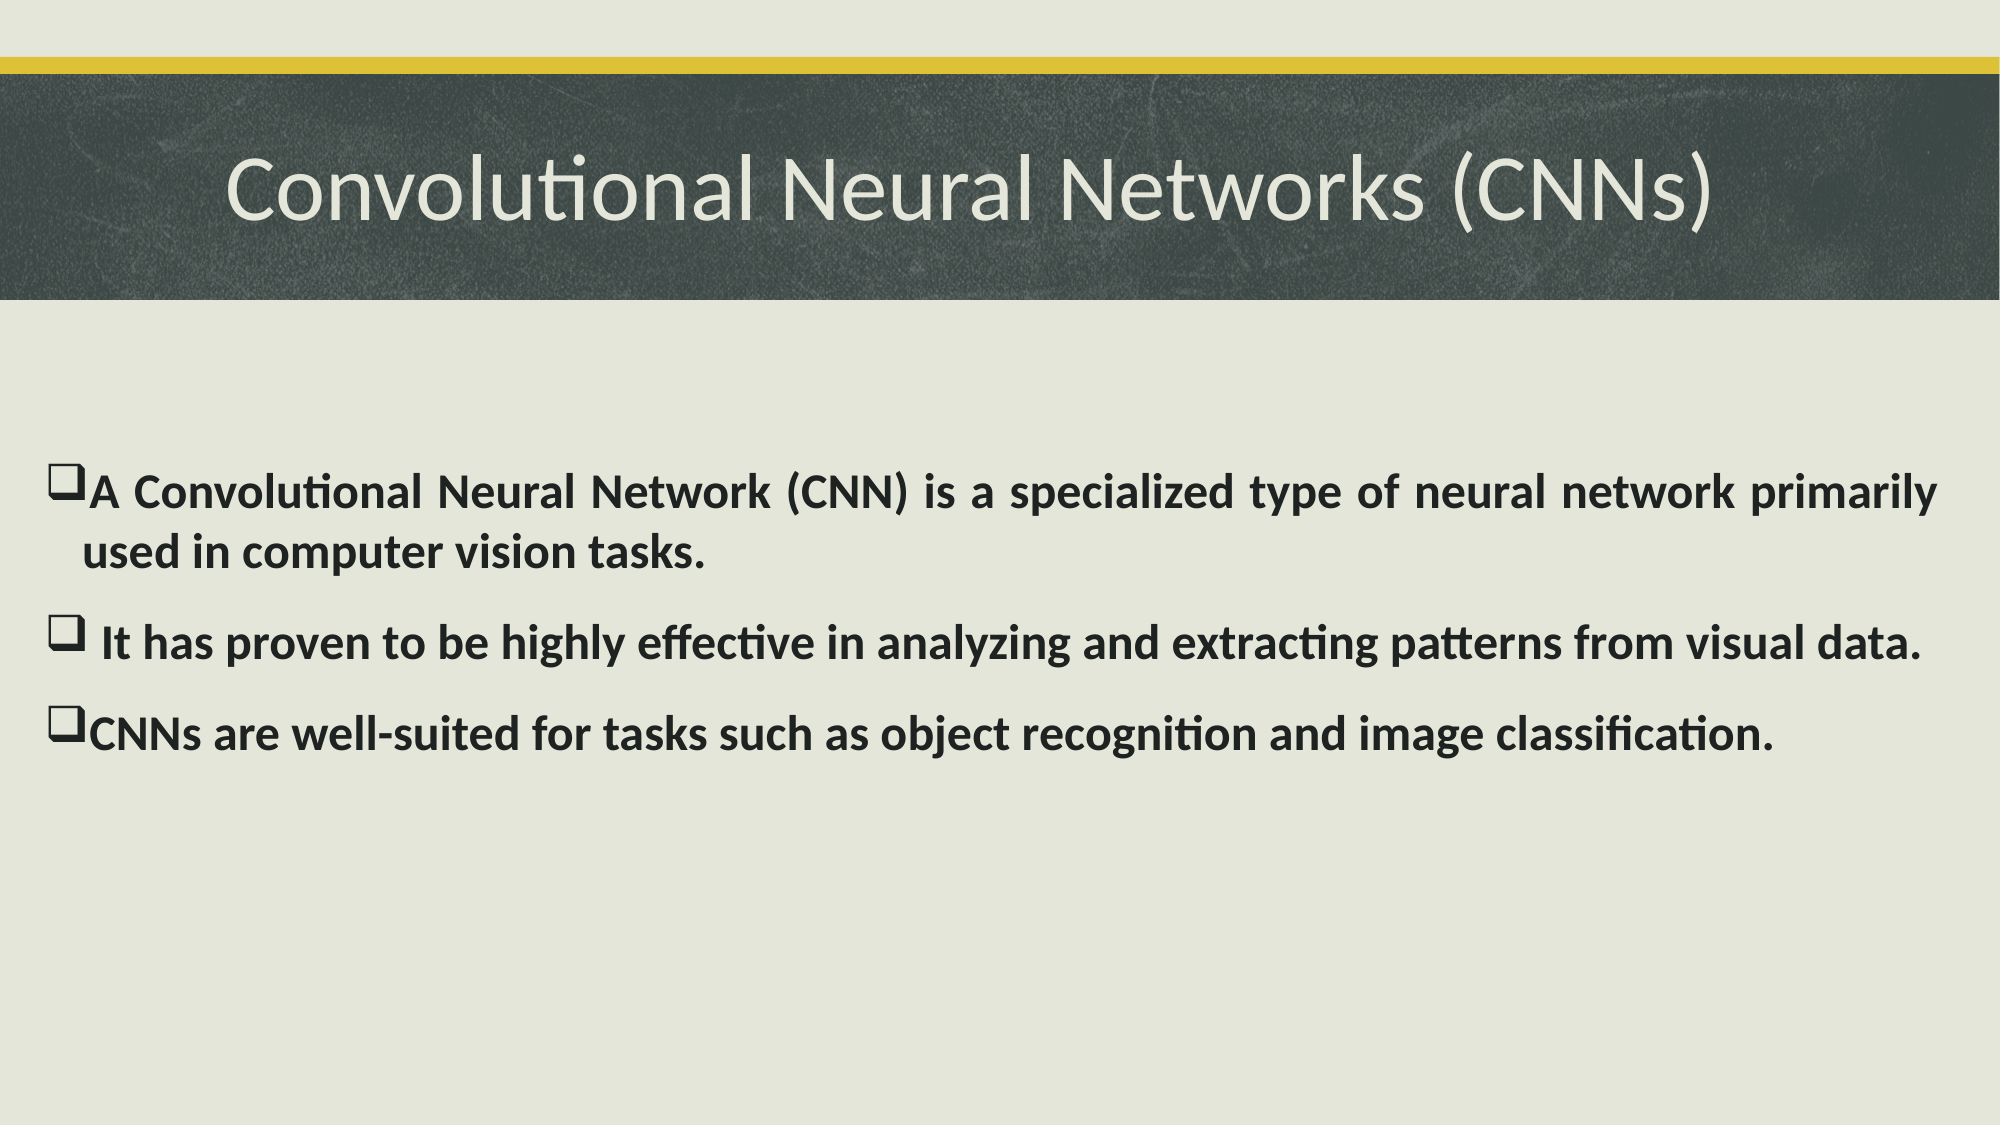

# Convolutional Neural Networks (CNNs)

A Convolutional Neural Network (CNN) is a specialized type of neural network primarily used in computer vision tasks.
 It has proven to be highly effective in analyzing and extracting patterns from visual data.
CNNs are well-suited for tasks such as object recognition and image classification.